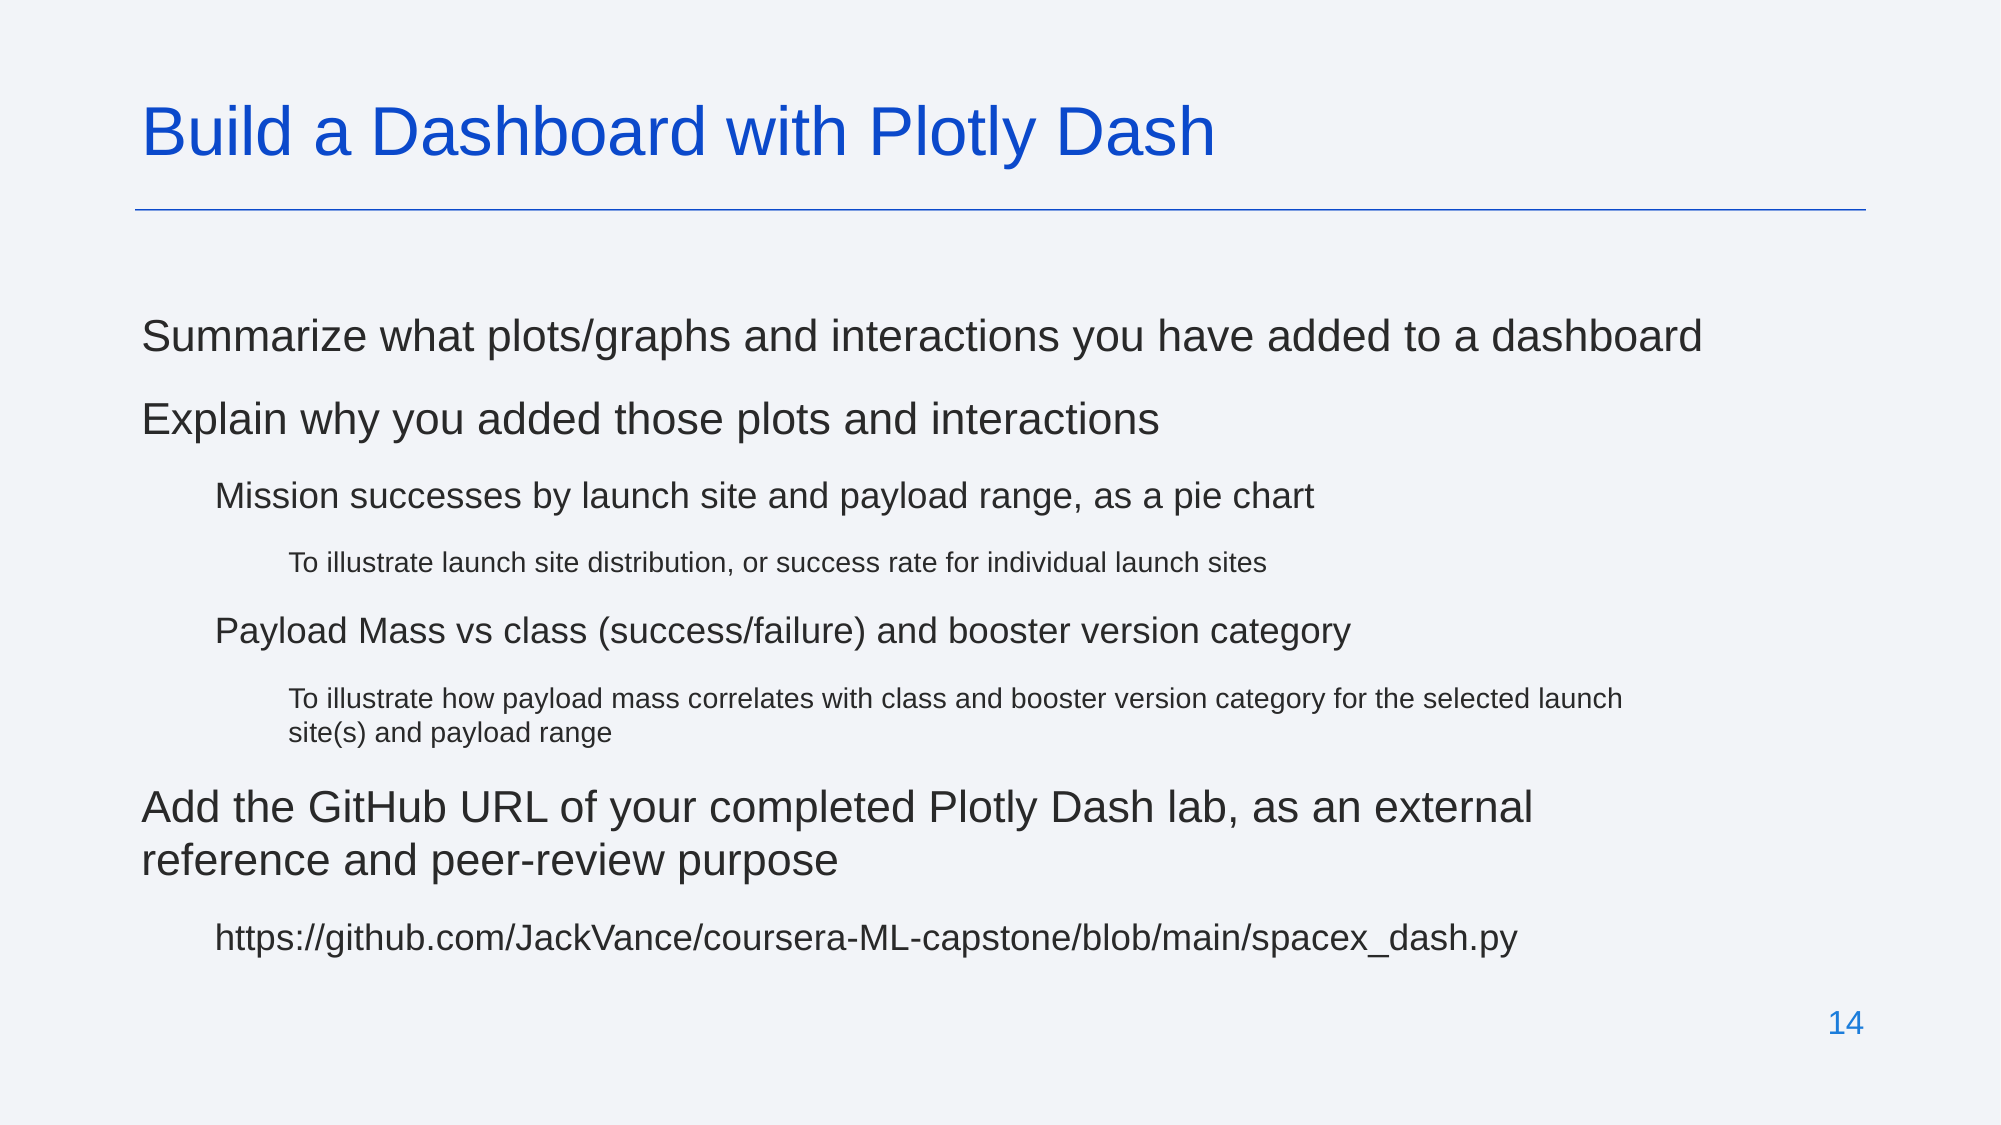

Build a Dashboard with Plotly Dash
Summarize what plots/graphs and interactions you have added to a dashboard
Explain why you added those plots and interactions
Mission successes by launch site and payload range, as a pie chart
To illustrate launch site distribution, or success rate for individual launch sites
Payload Mass vs class (success/failure) and booster version category
To illustrate how payload mass correlates with class and booster version category for the selected launch site(s) and payload range
Add the GitHub URL of your completed Plotly Dash lab, as an external reference and peer-review purpose
https://github.com/JackVance/coursera-ML-capstone/blob/main/spacex_dash.py

14